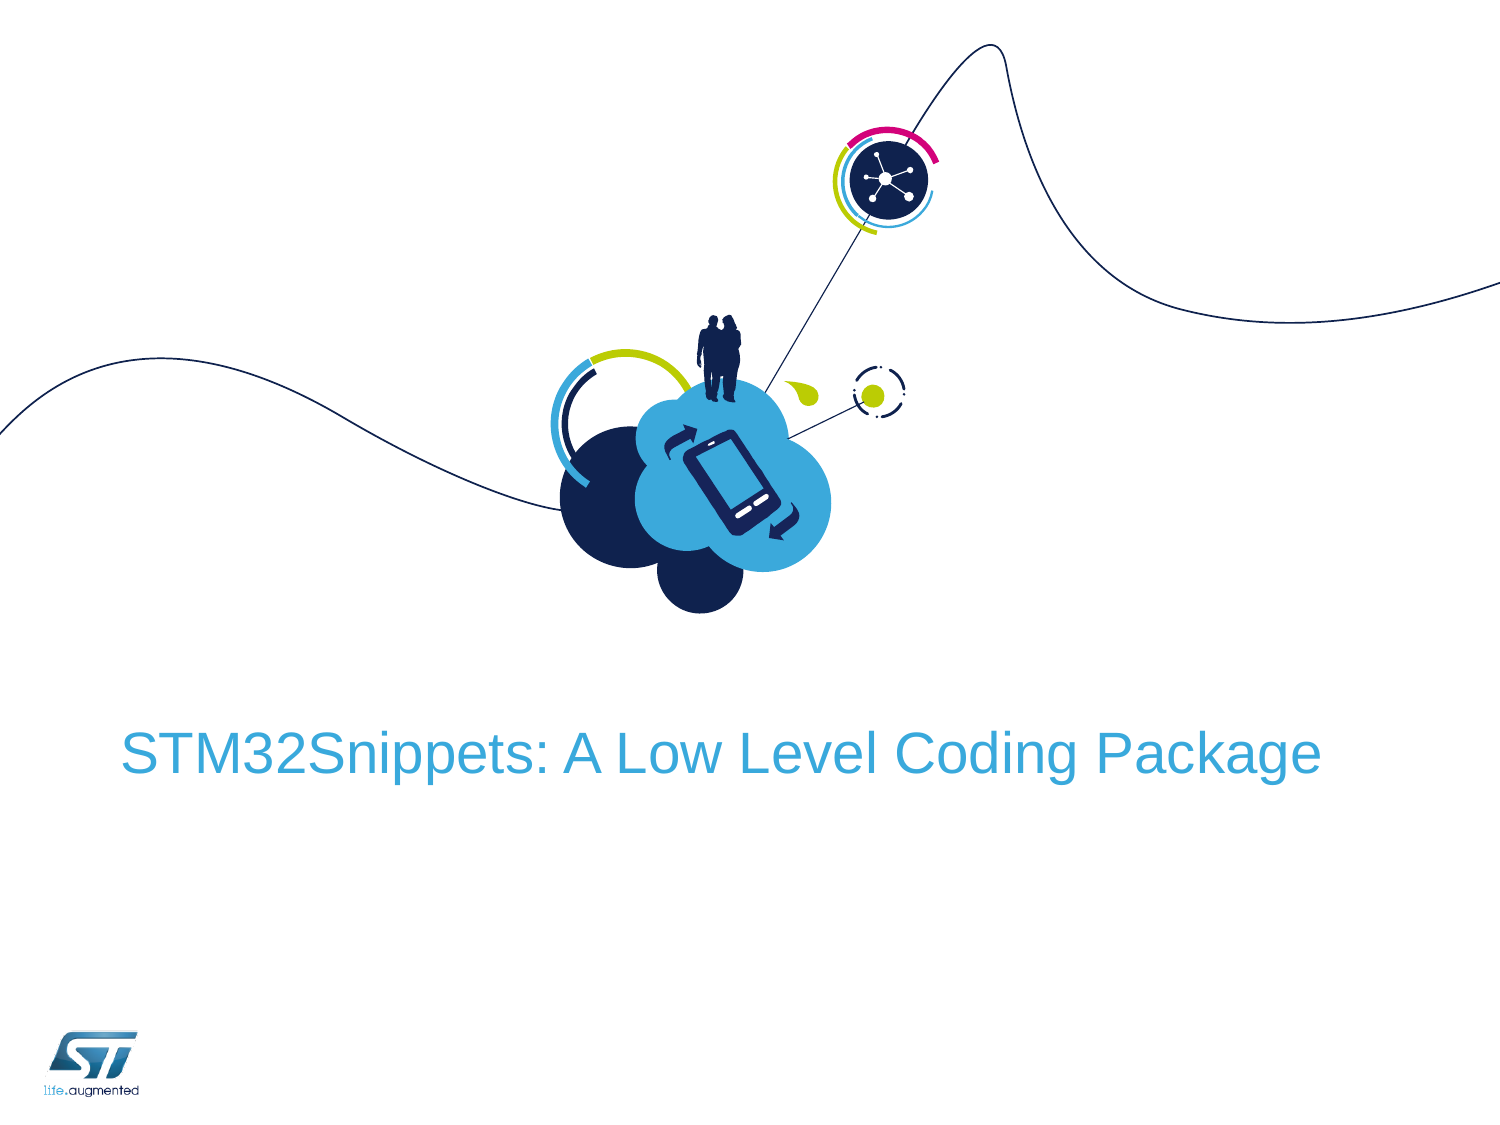

# STM32Snippets: A Low Level Coding Package